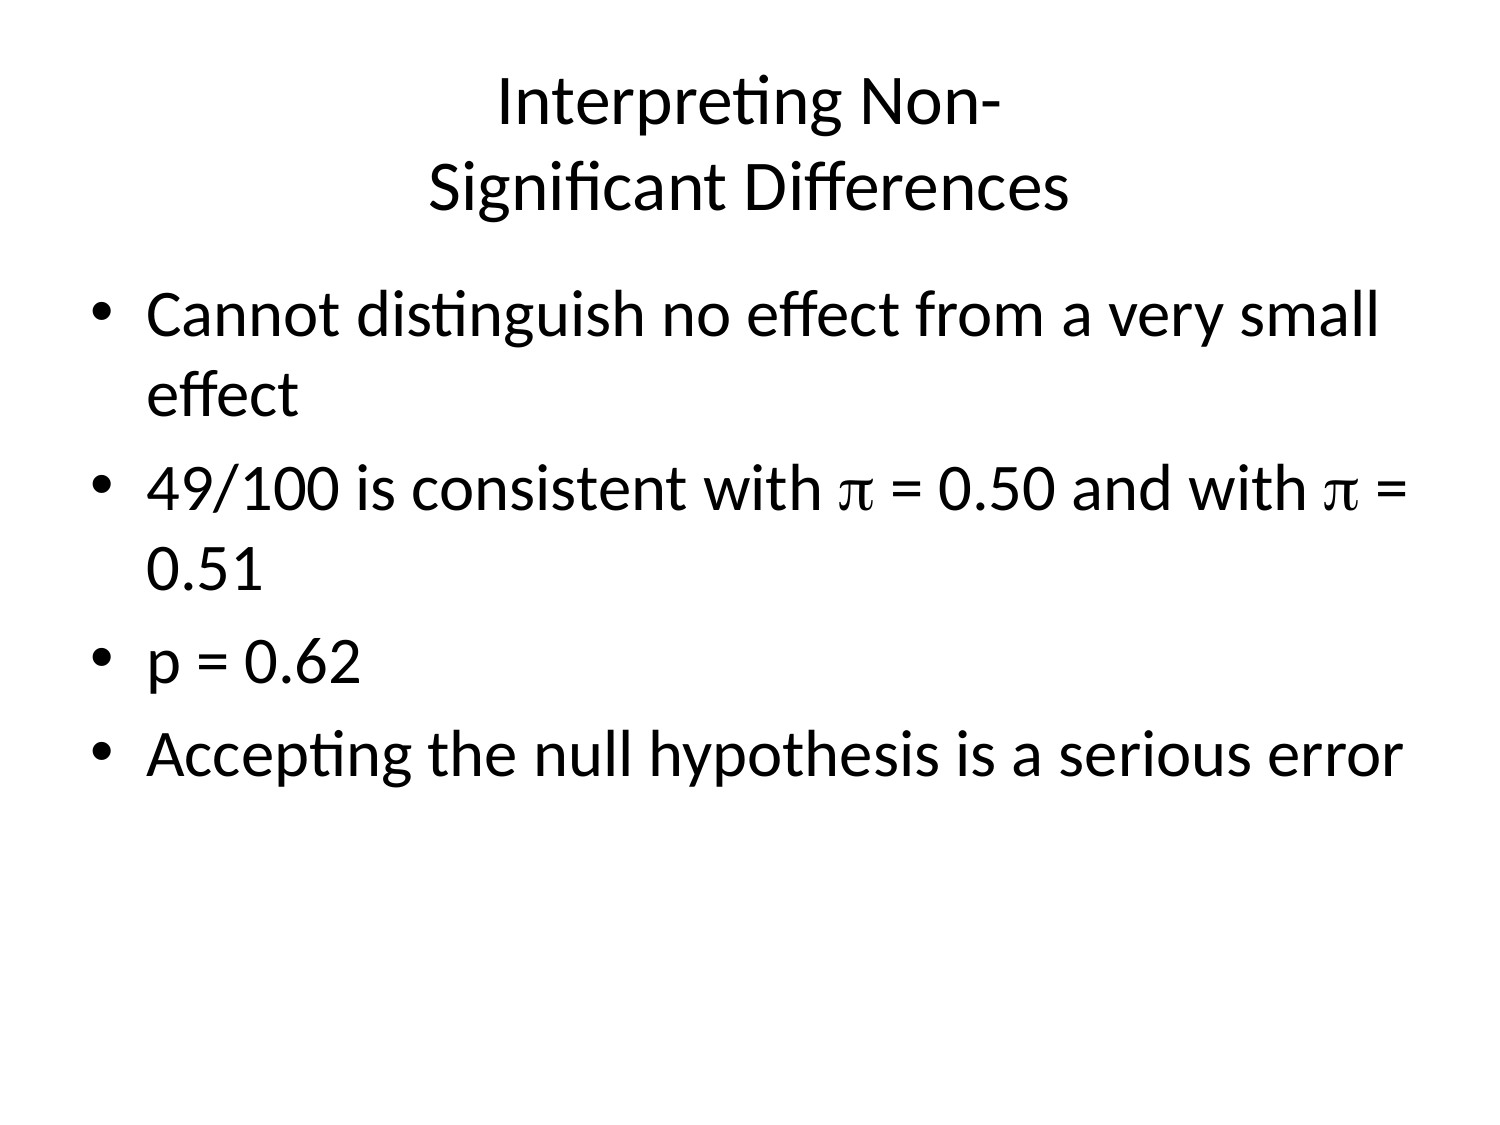

# Interpreting Non- Significant Differences
Cannot distinguish no effect from a very small effect
49/100 is consistent with π = 0.50 and with π = 0.51
p = 0.62
Accepting the null hypothesis is a serious error